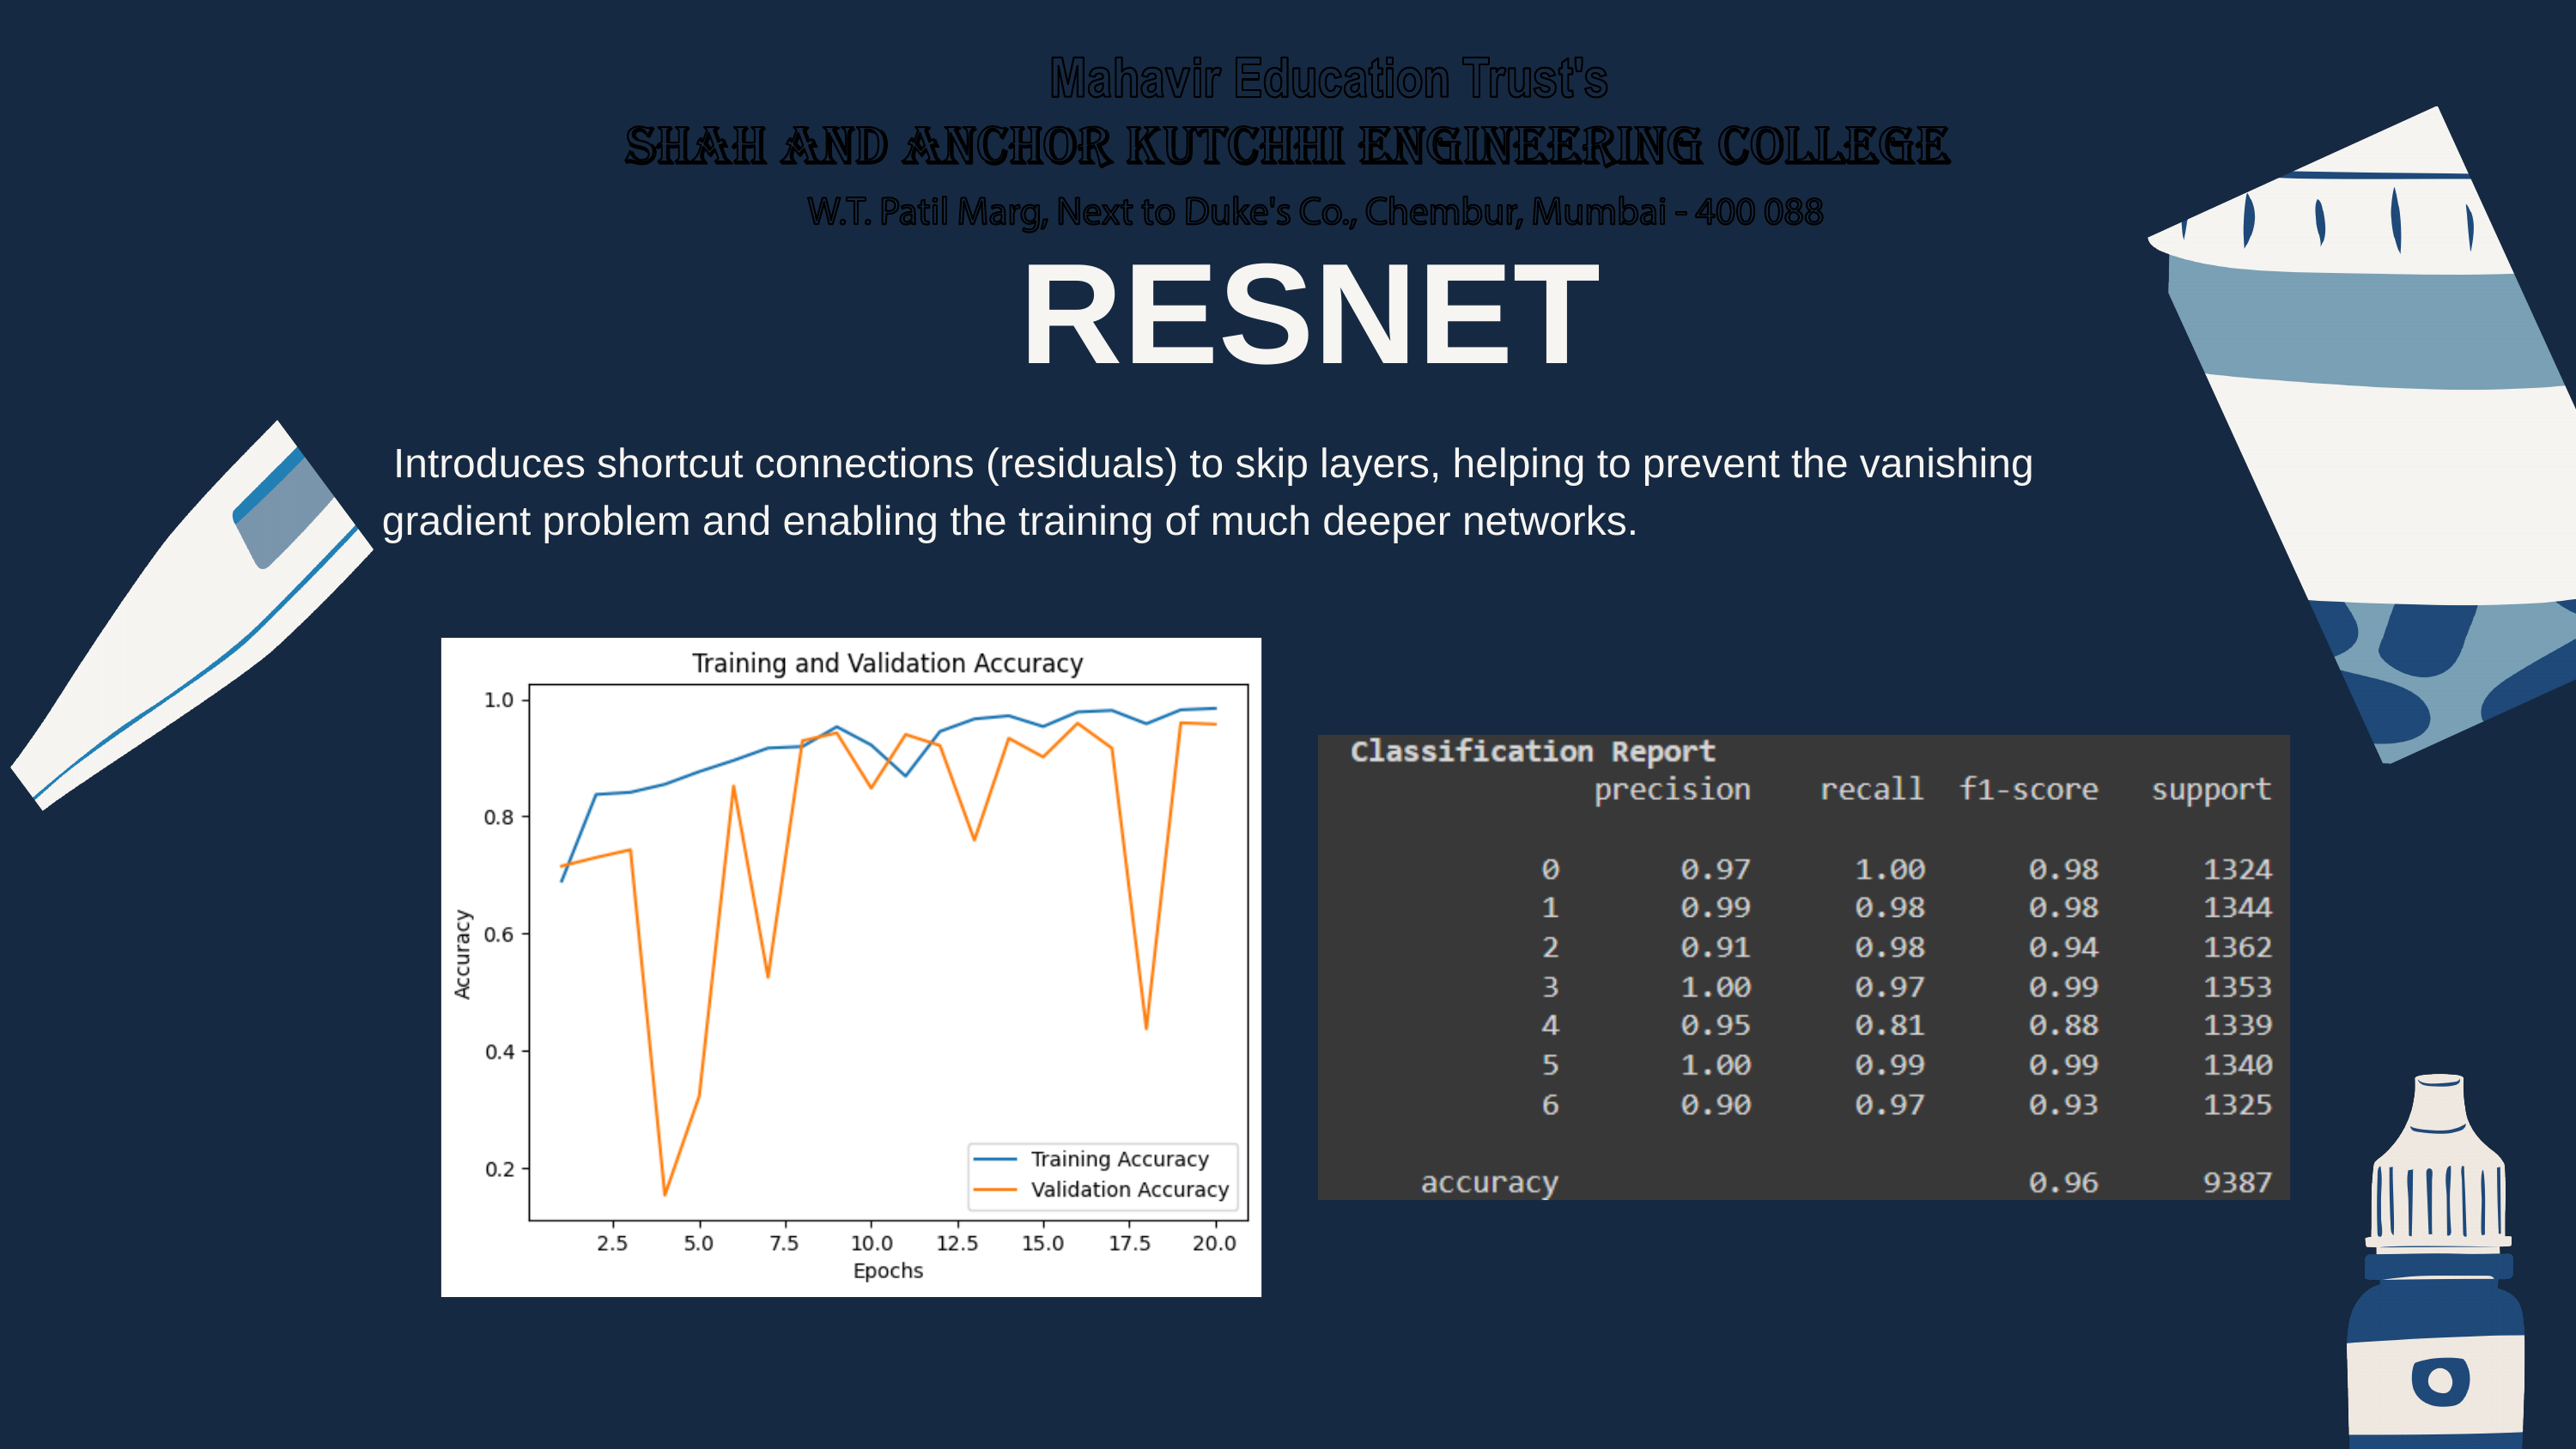

RESNET

 Introduces shortcut connections (residuals) to skip layers, helping to prevent the vanishing gradient problem and enabling the training of much deeper networks.